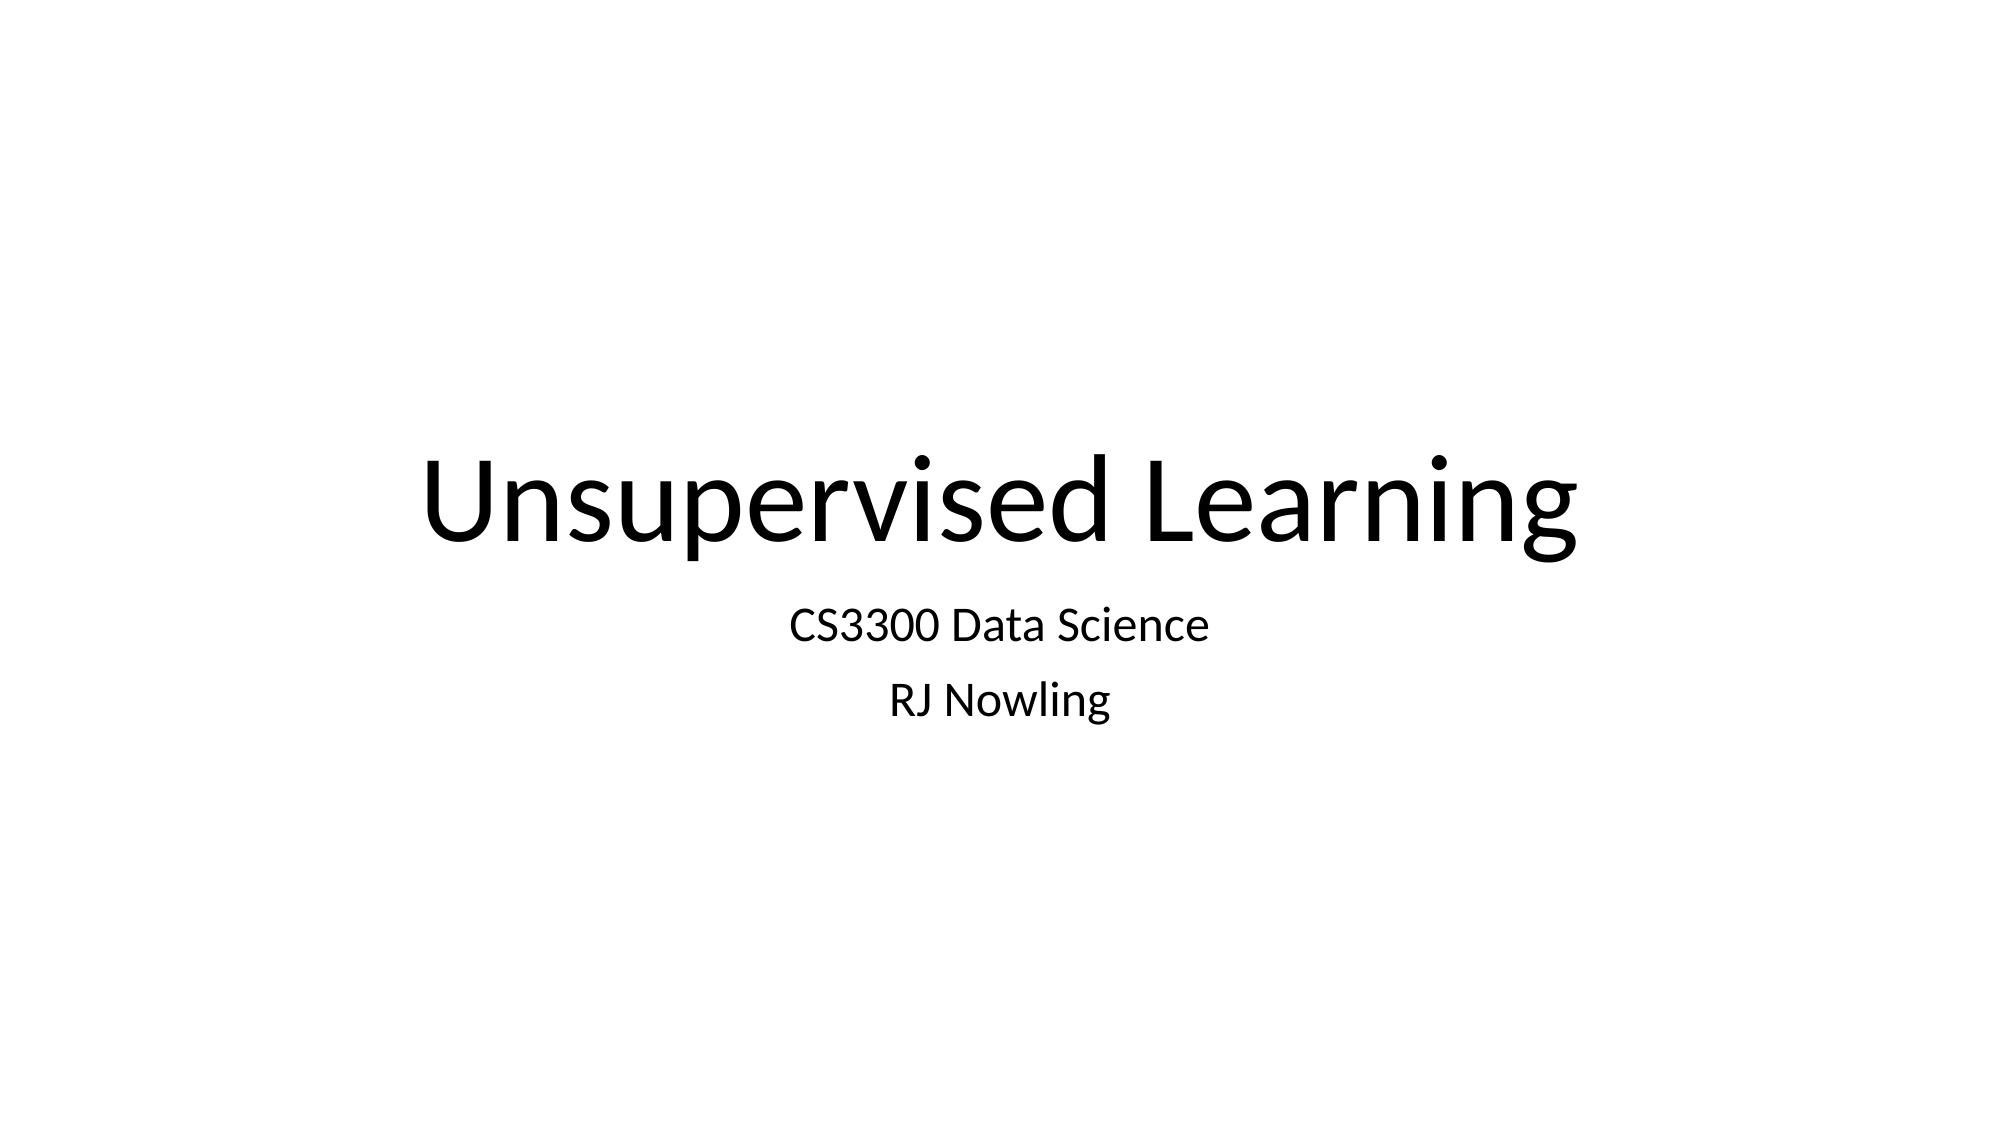

# Unsupervised Learning
CS3300 Data Science
RJ Nowling